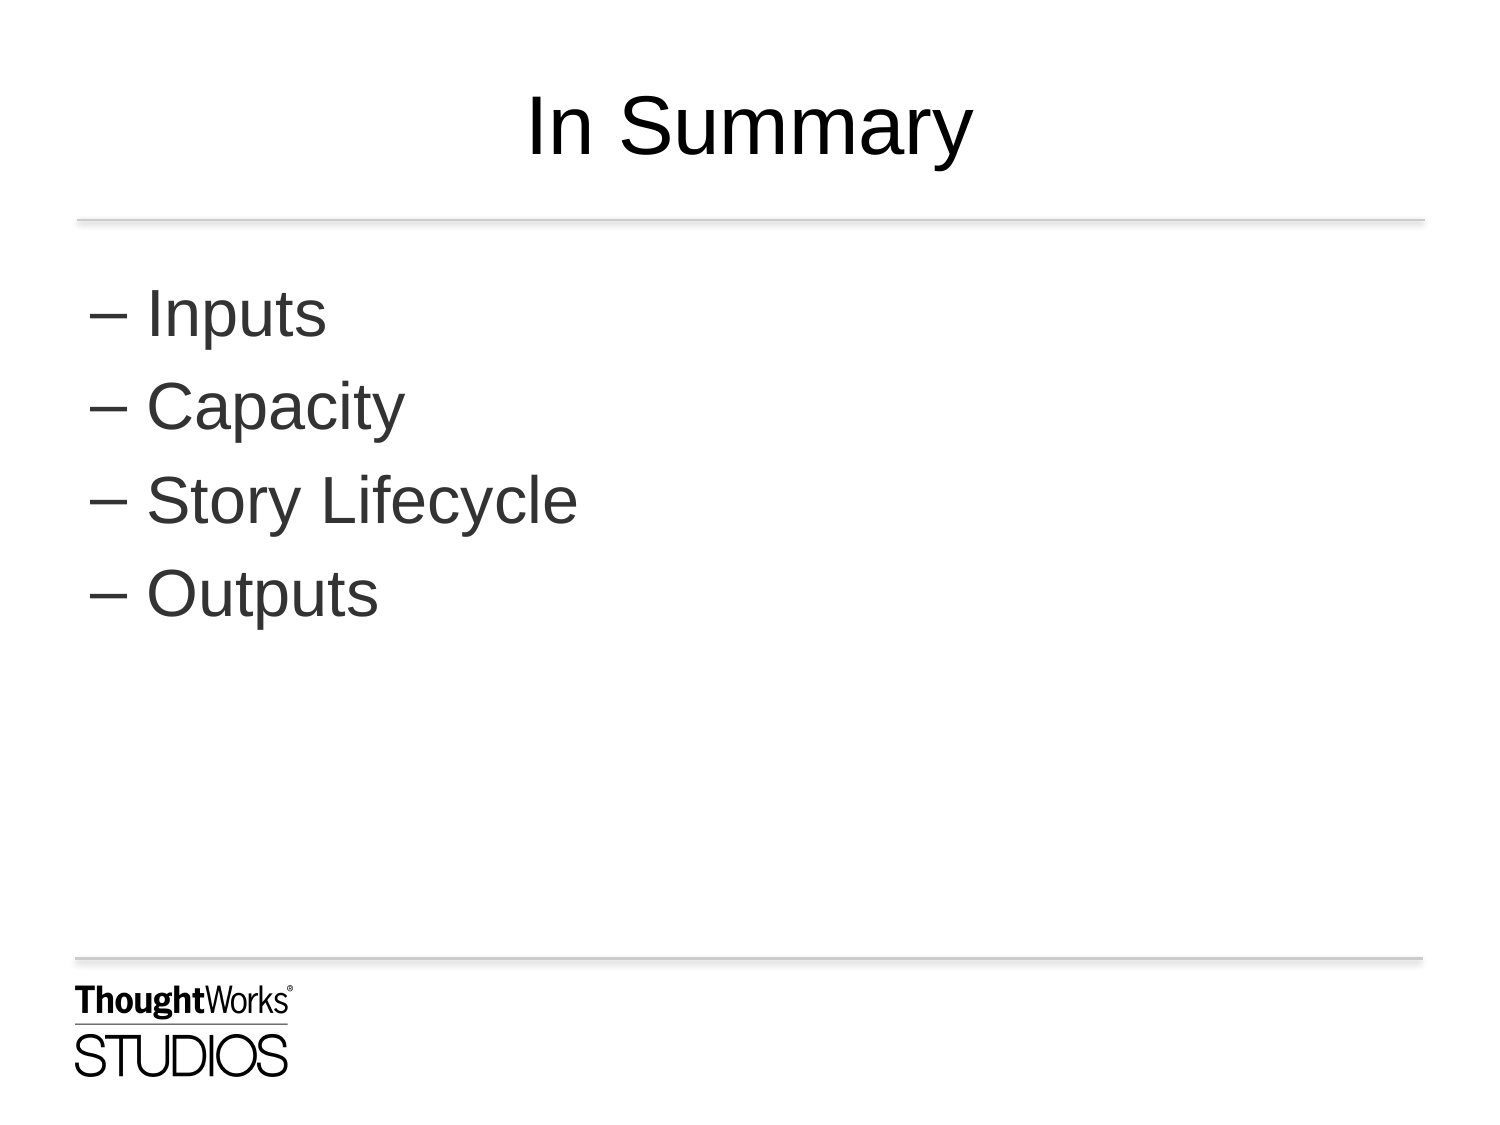

# In Summary
Inputs
Capacity
Story Lifecycle
Outputs